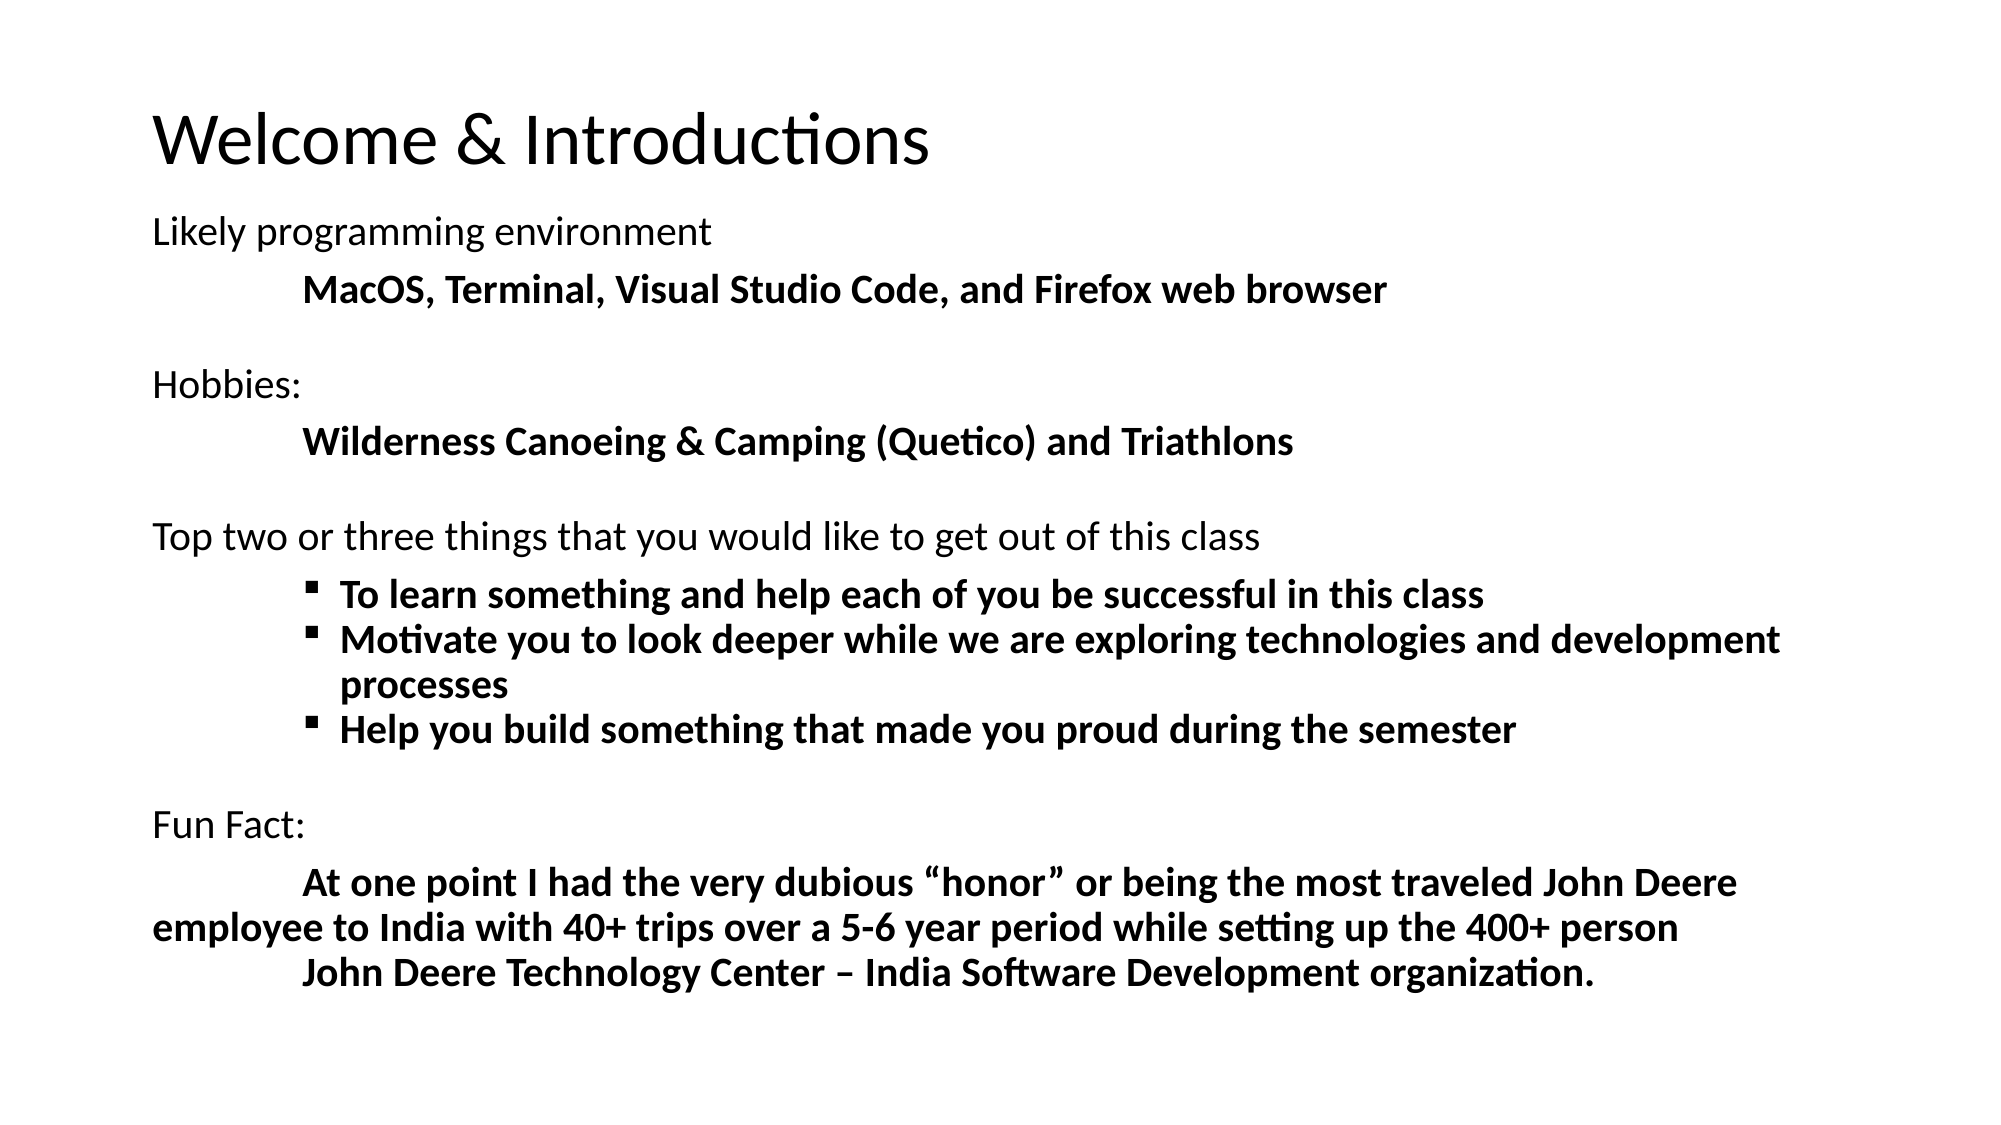

# Welcome & Introductions
Likely programming environment
	MacOS, Terminal, Visual Studio Code, and Firefox web browser
Hobbies:
	Wilderness Canoeing & Camping (Quetico) and Triathlons
Top two or three things that you would like to get out of this class
To learn something and help each of you be successful in this class
Motivate you to look deeper while we are exploring technologies and development processes
Help you build something that made you proud during the semester
Fun Fact:
	At one point I had the very dubious “honor” or being the most traveled John Deere 	employee to India with 40+ trips over a 5-6 year period while setting up the 400+ person 		John Deere Technology Center – India Software Development organization.